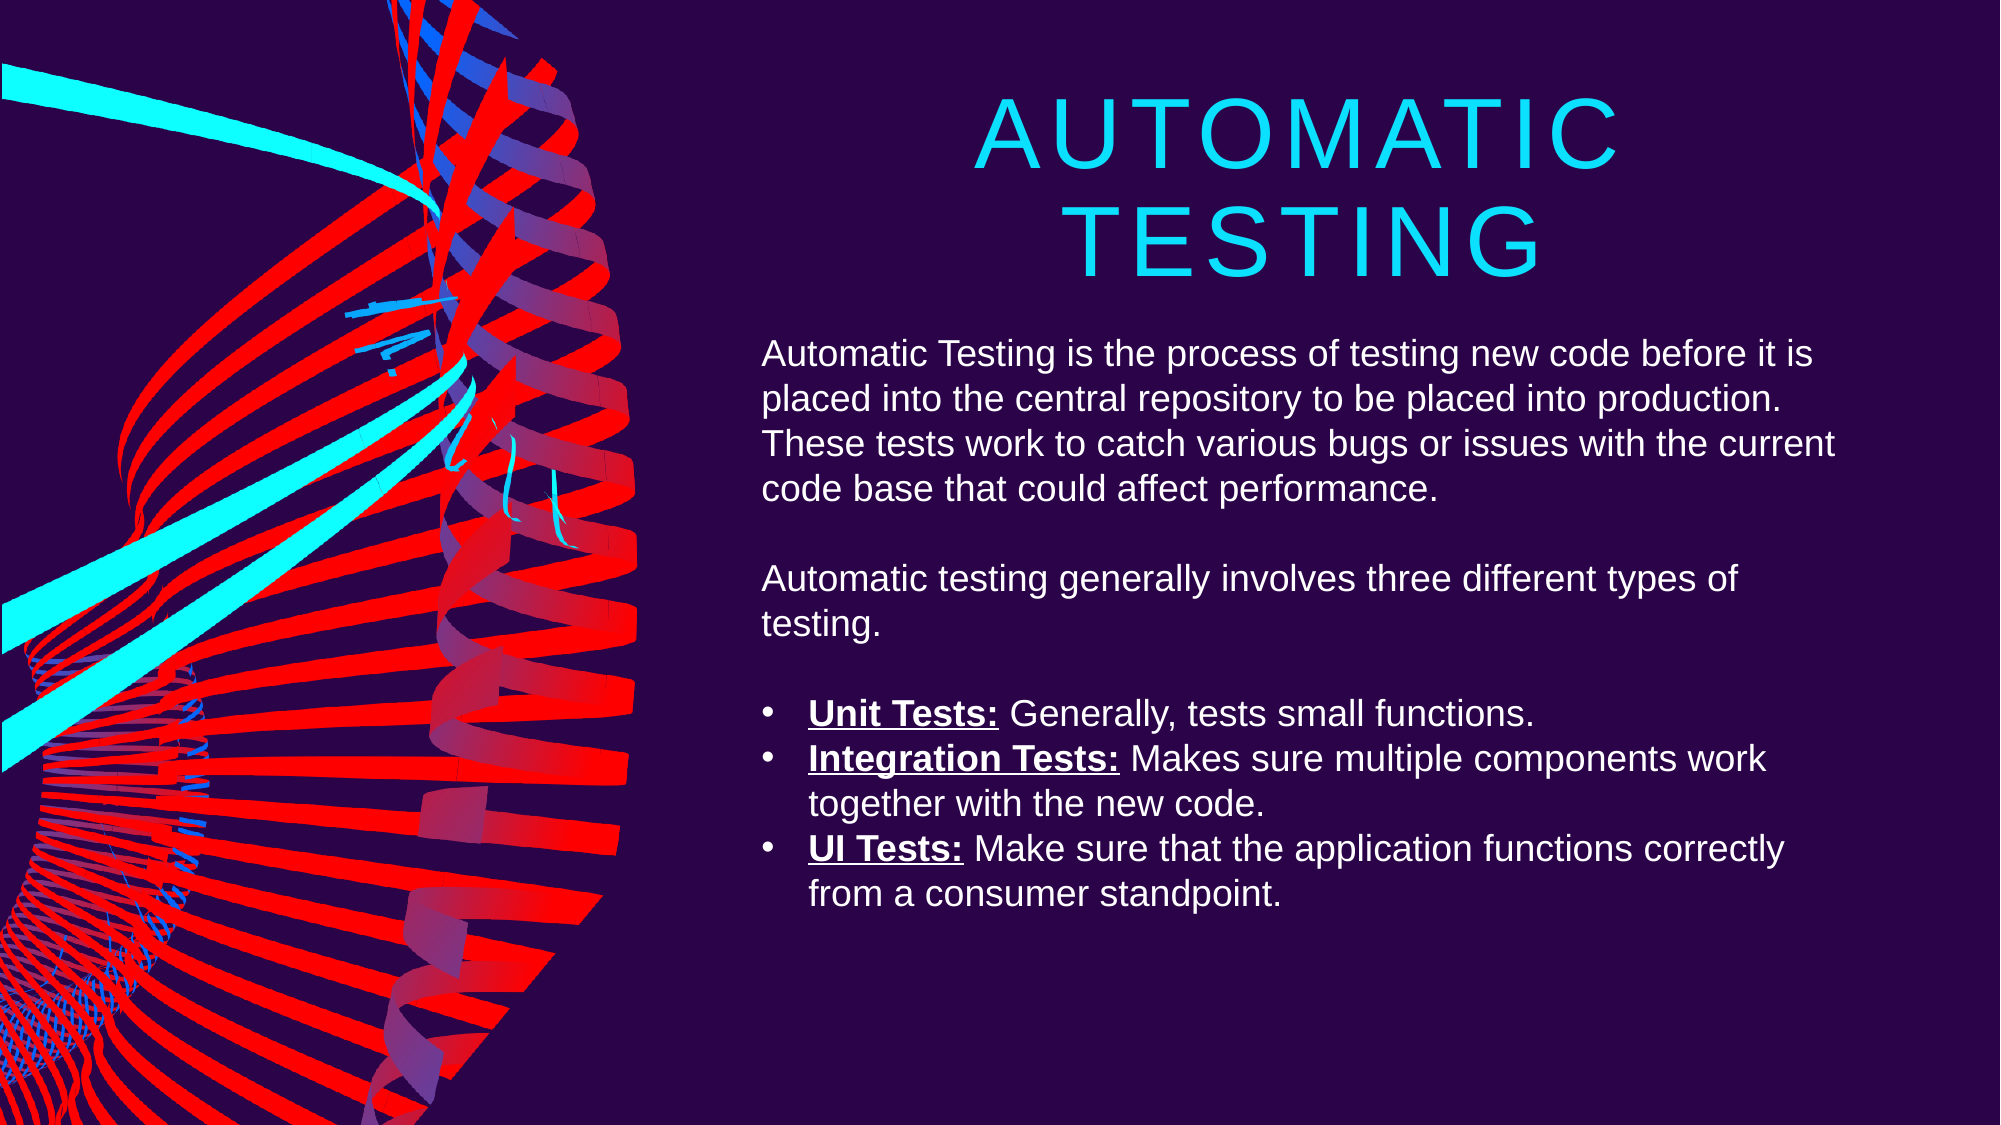

# Automatic Testing
Automatic Testing is the process of testing new code before it is placed into the central repository to be placed into production. These tests work to catch various bugs or issues with the current code base that could affect performance.

Automatic testing generally involves three different types of testing.

Unit Tests: Generally, tests small functions.
Integration Tests: Makes sure multiple components work together with the new code.
UI Tests: Make sure that the application functions correctly from a consumer standpoint.